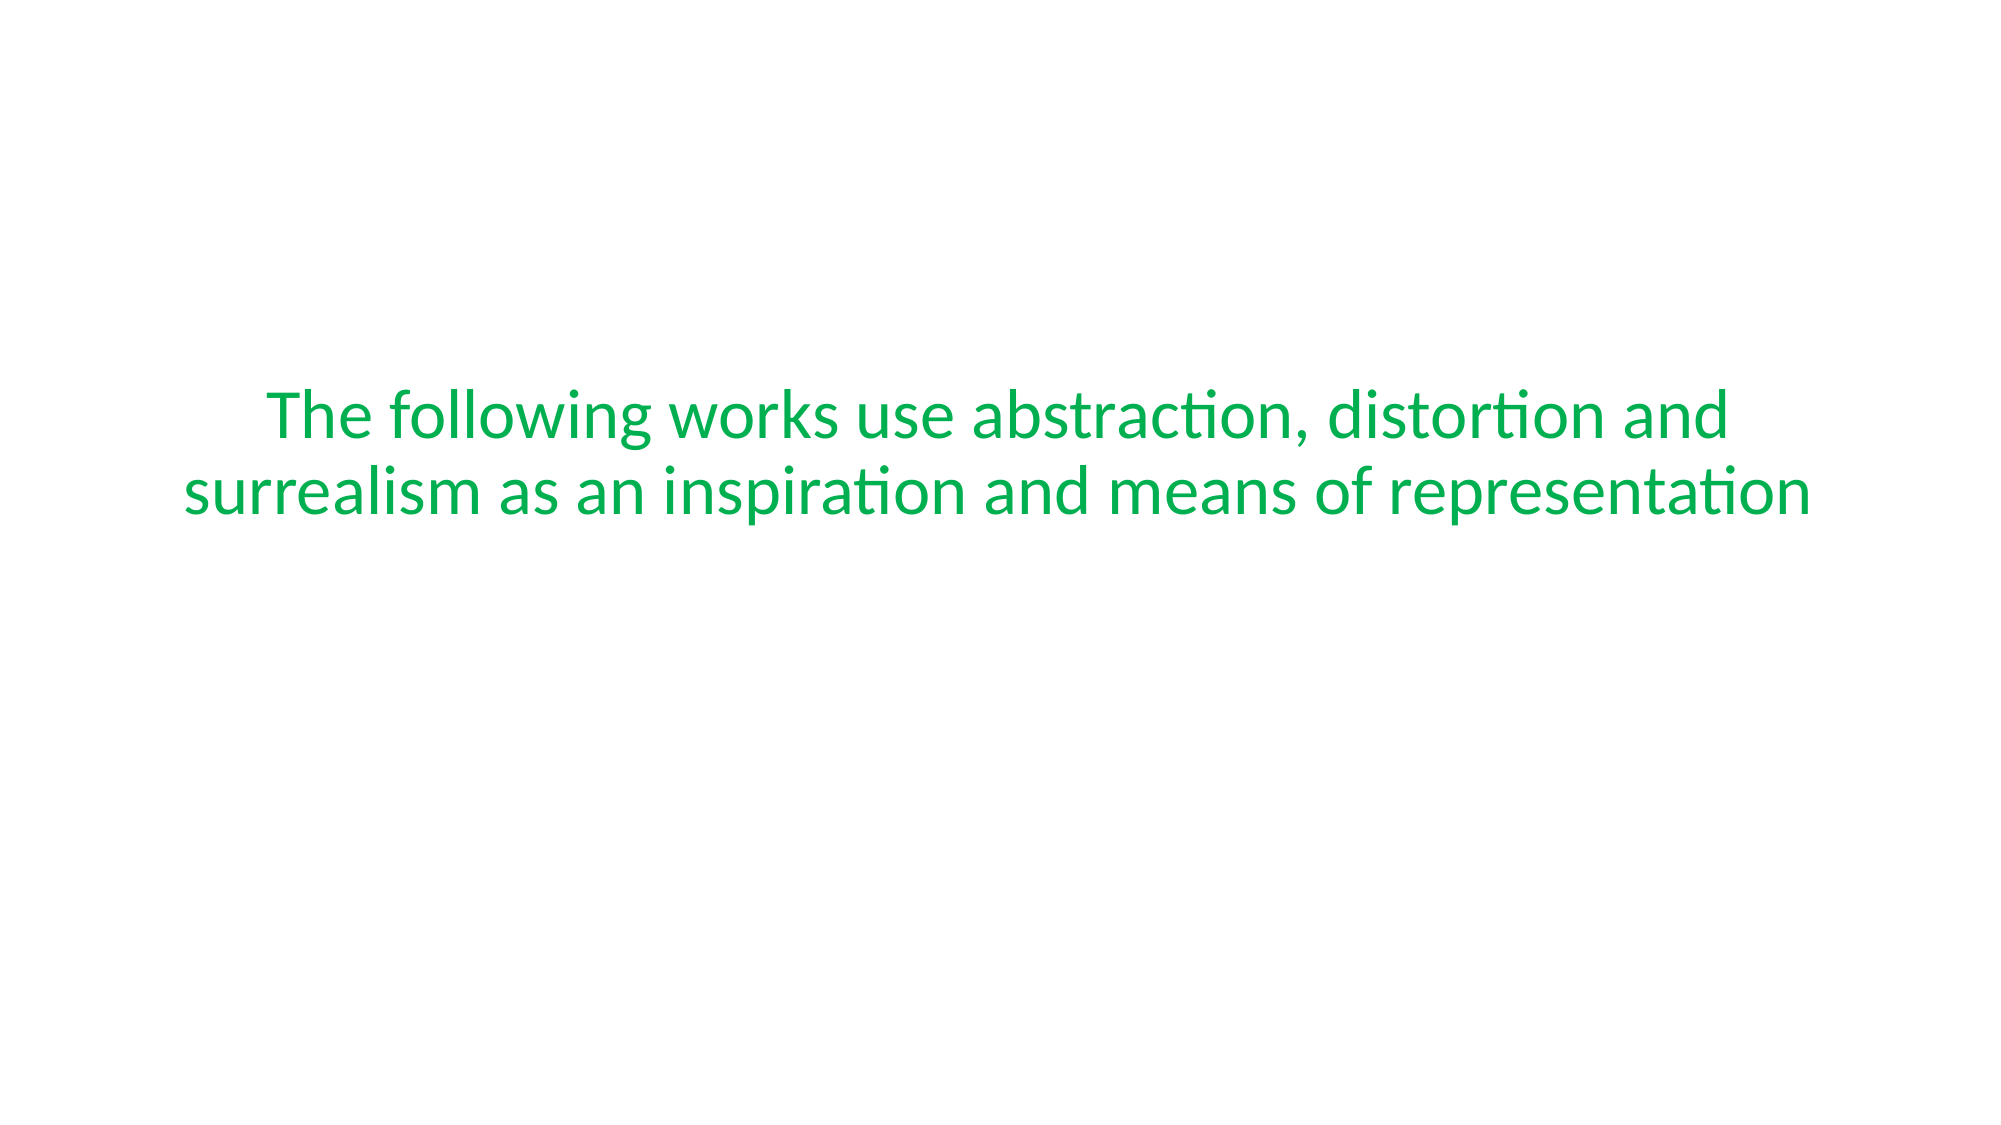

# The following works use abstraction, distortion and surrealism as an inspiration and means of representation